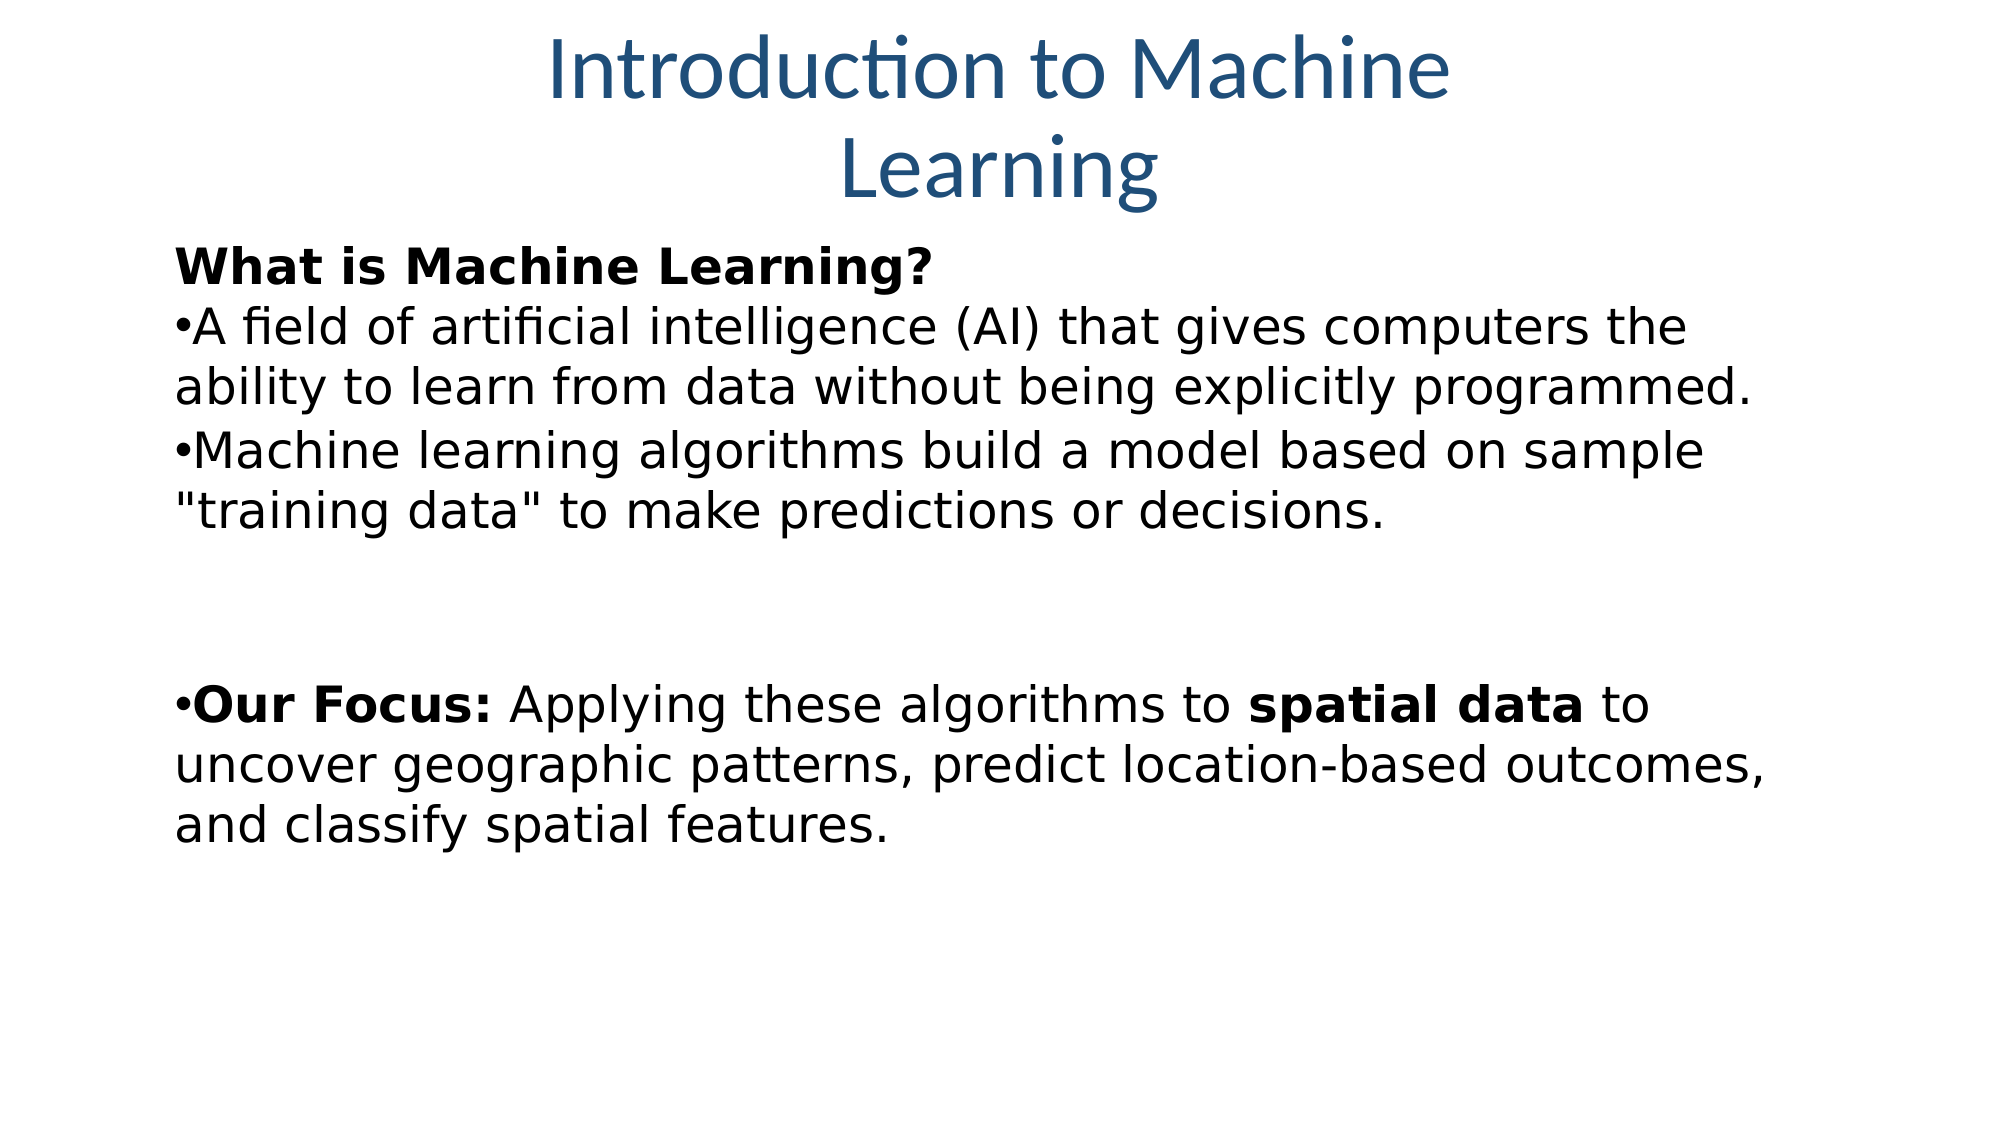

# Introduction to Machine Learning
What is Machine Learning?
A field of artificial intelligence (AI) that gives computers the ability to learn from data without being explicitly programmed.
Machine learning algorithms build a model based on sample "training data" to make predictions or decisions.

Our Focus: Applying these algorithms to spatial data to uncover geographic patterns, predict location-based outcomes, and classify spatial features.